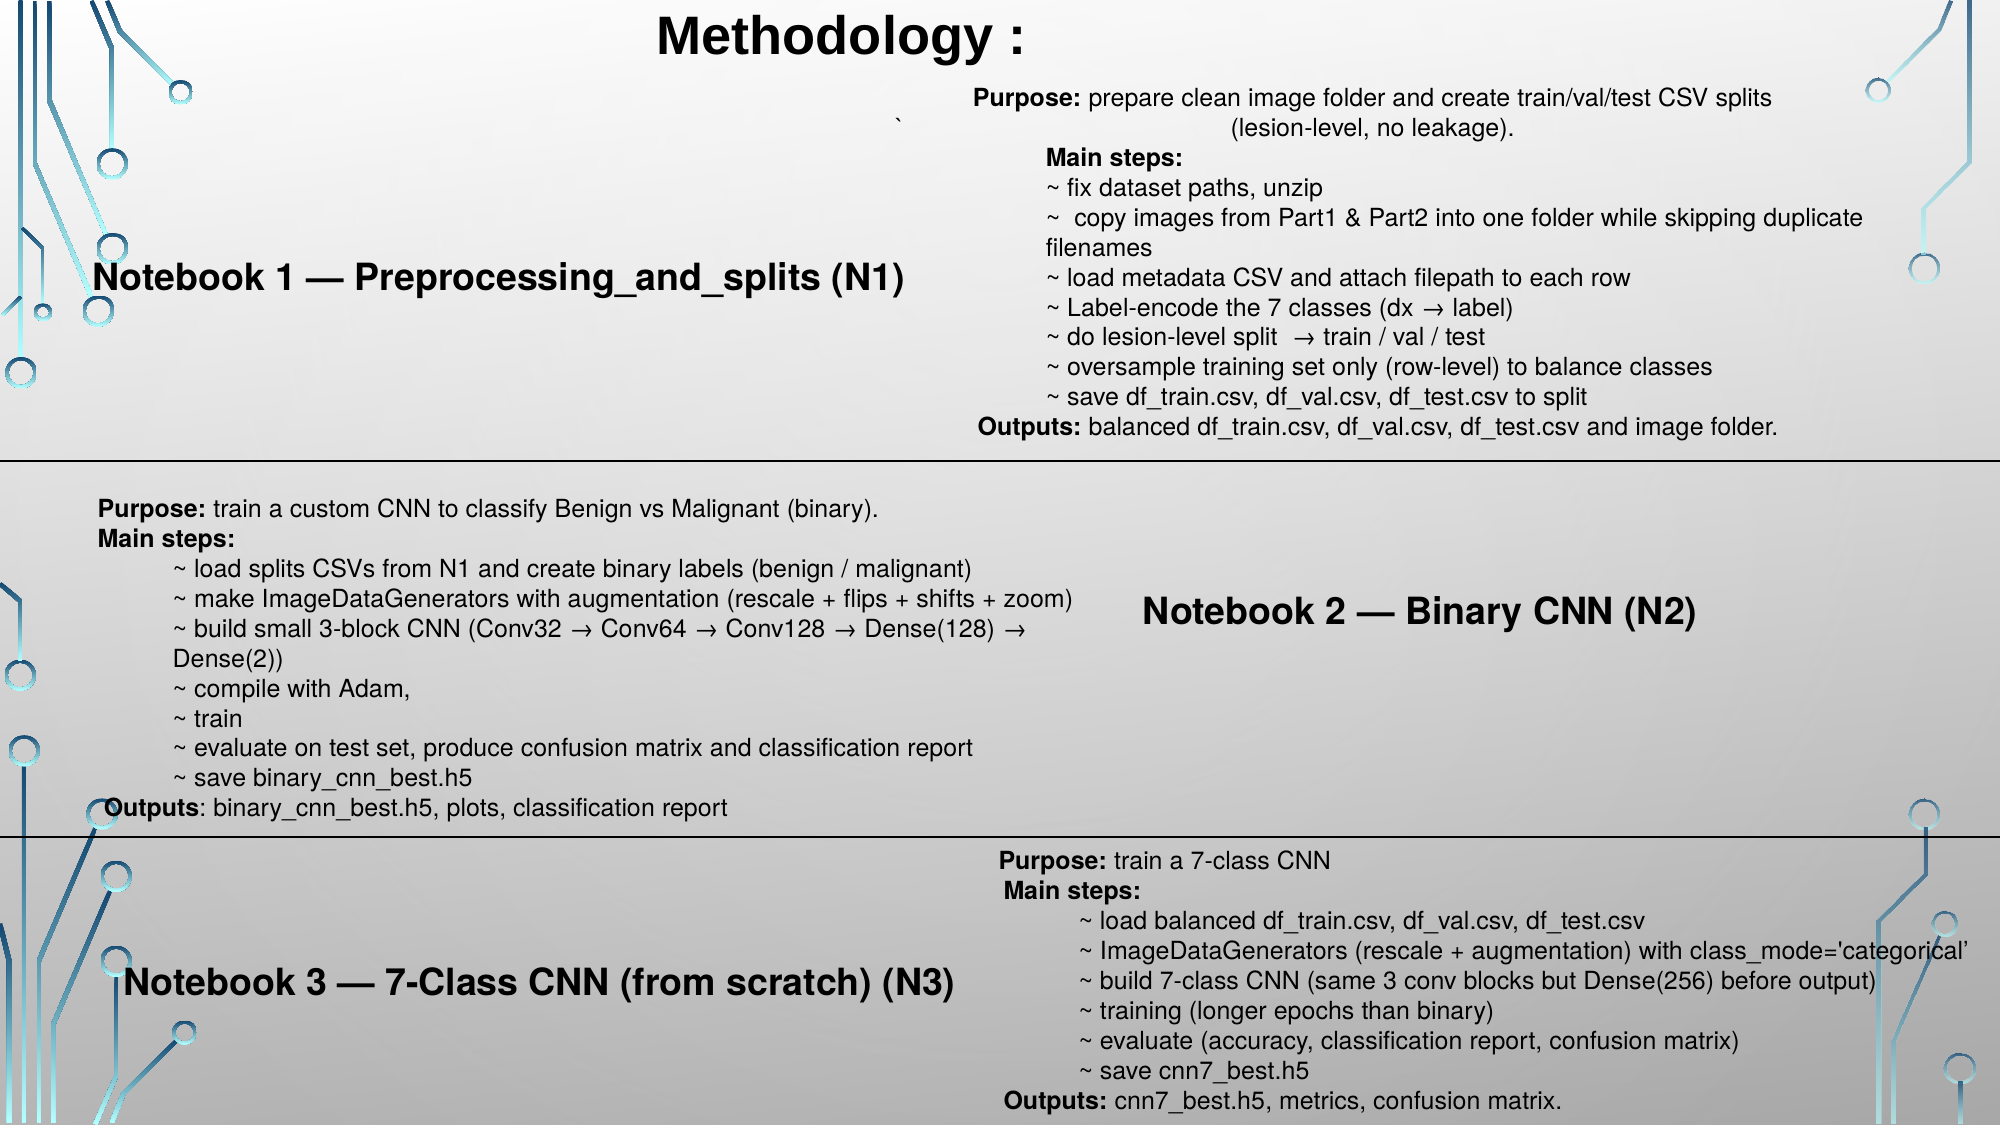

Methodology :
           Purpose: prepare clean image folder and create train/val/test CSV splits
`		     (lesion-level, no leakage).
	Main steps:
~ fix dataset paths, unzip
~  copy images from Part1 & Part2 into one folder while skipping duplicate filenames
~ load metadata CSV and attach filepath to each row
~ Label-encode the 7 classes (dx → label)
~ do lesion-level split  → train / val / test
~ oversample training set only (row-level) to balance classes
~ save df_train.csv, df_val.csv, df_test.csv to split
Outputs: balanced df_train.csv, df_val.csv, df_test.csv and image folder.
Notebook 1 — Preprocessing_and_splits (N1)

Purpose: train a custom CNN to classify Benign vs Malignant (binary).
Main steps:
~ load splits CSVs from N1 and create binary labels (benign / malignant)
~ make ImageDataGenerators with augmentation (rescale + flips + shifts + zoom)
~ build small 3-block CNN (Conv32 → Conv64 → Conv128 → Dense(128) → Dense(2))
~ compile with Adam,
~ train
~ evaluate on test set, produce confusion matrix and classification report
~ save binary_cnn_best.h5
Outputs: binary_cnn_best.h5, plots, classification report
Notebook 2 — Binary CNN (N2)
          Purpose: train a 7-class CNN
Main steps:
~ load balanced df_train.csv, df_val.csv, df_test.csv
~ ImageDataGenerators (rescale + augmentation) with class_mode='categorical’
~ build 7-class CNN (same 3 conv blocks but Dense(256) before output)
~ training (longer epochs than binary)
~ evaluate (accuracy, classification report, confusion matrix)
~ save cnn7_best.h5
Outputs: cnn7_best.h5, metrics, confusion matrix.
Notebook 3 — 7-Class CNN (from scratch) (N3)